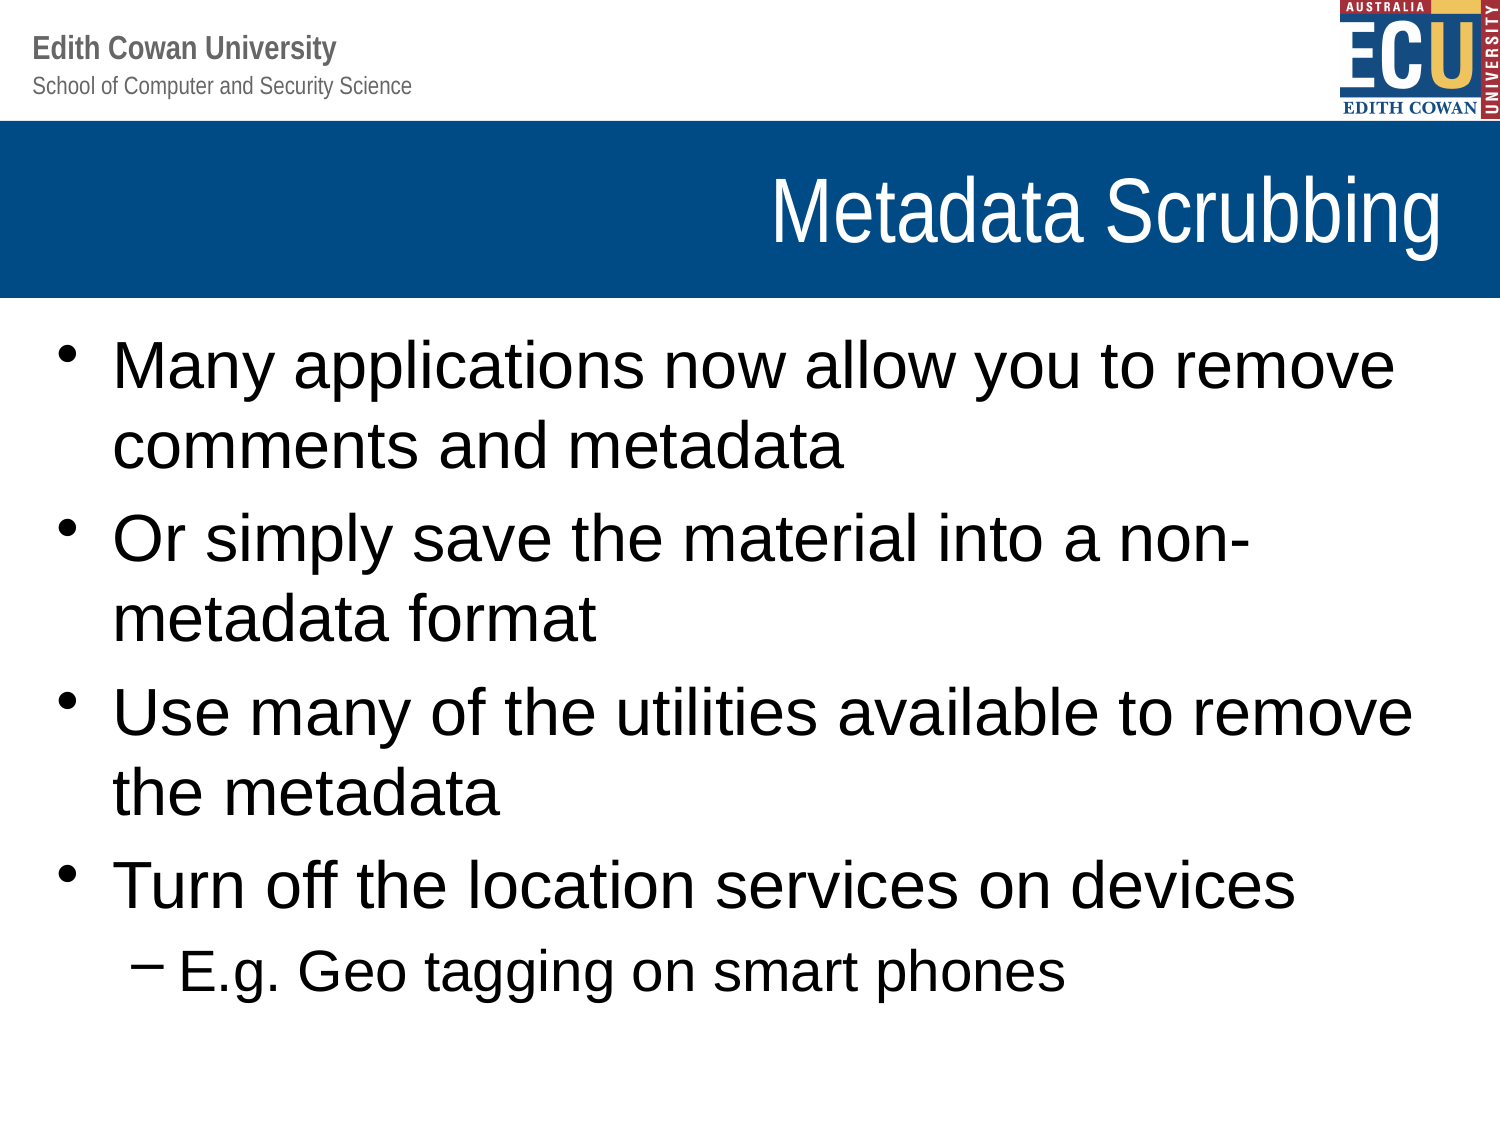

# Metadata Scrubbing
Many applications now allow you to remove comments and metadata
Or simply save the material into a non-metadata format
Use many of the utilities available to remove the metadata
Turn off the location services on devices
E.g. Geo tagging on smart phones